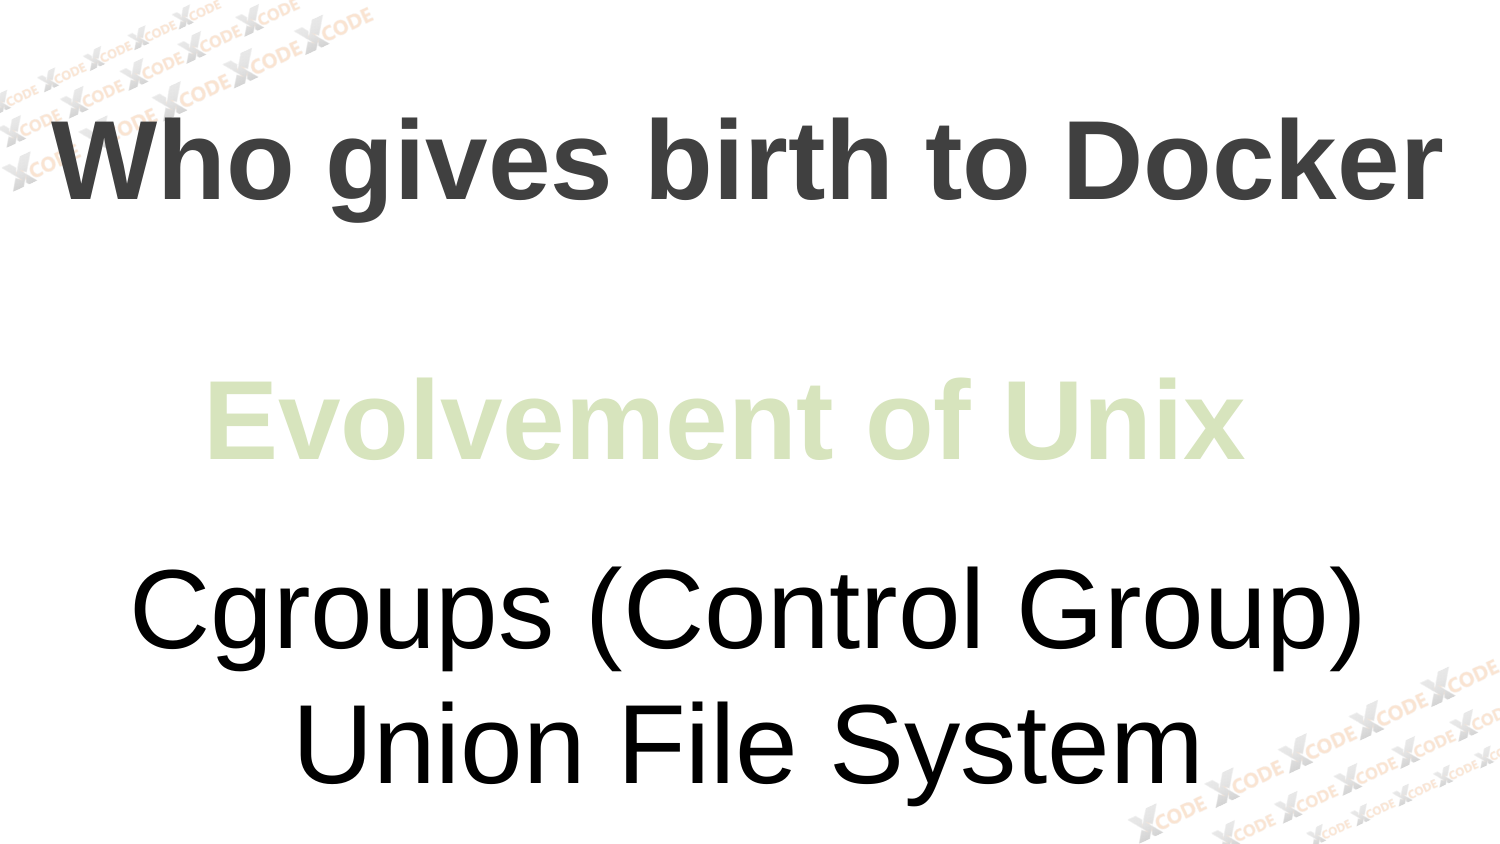

Who gives birth to Docker
Evolvement of Unix
Cgroups (Control Group)
Union File System